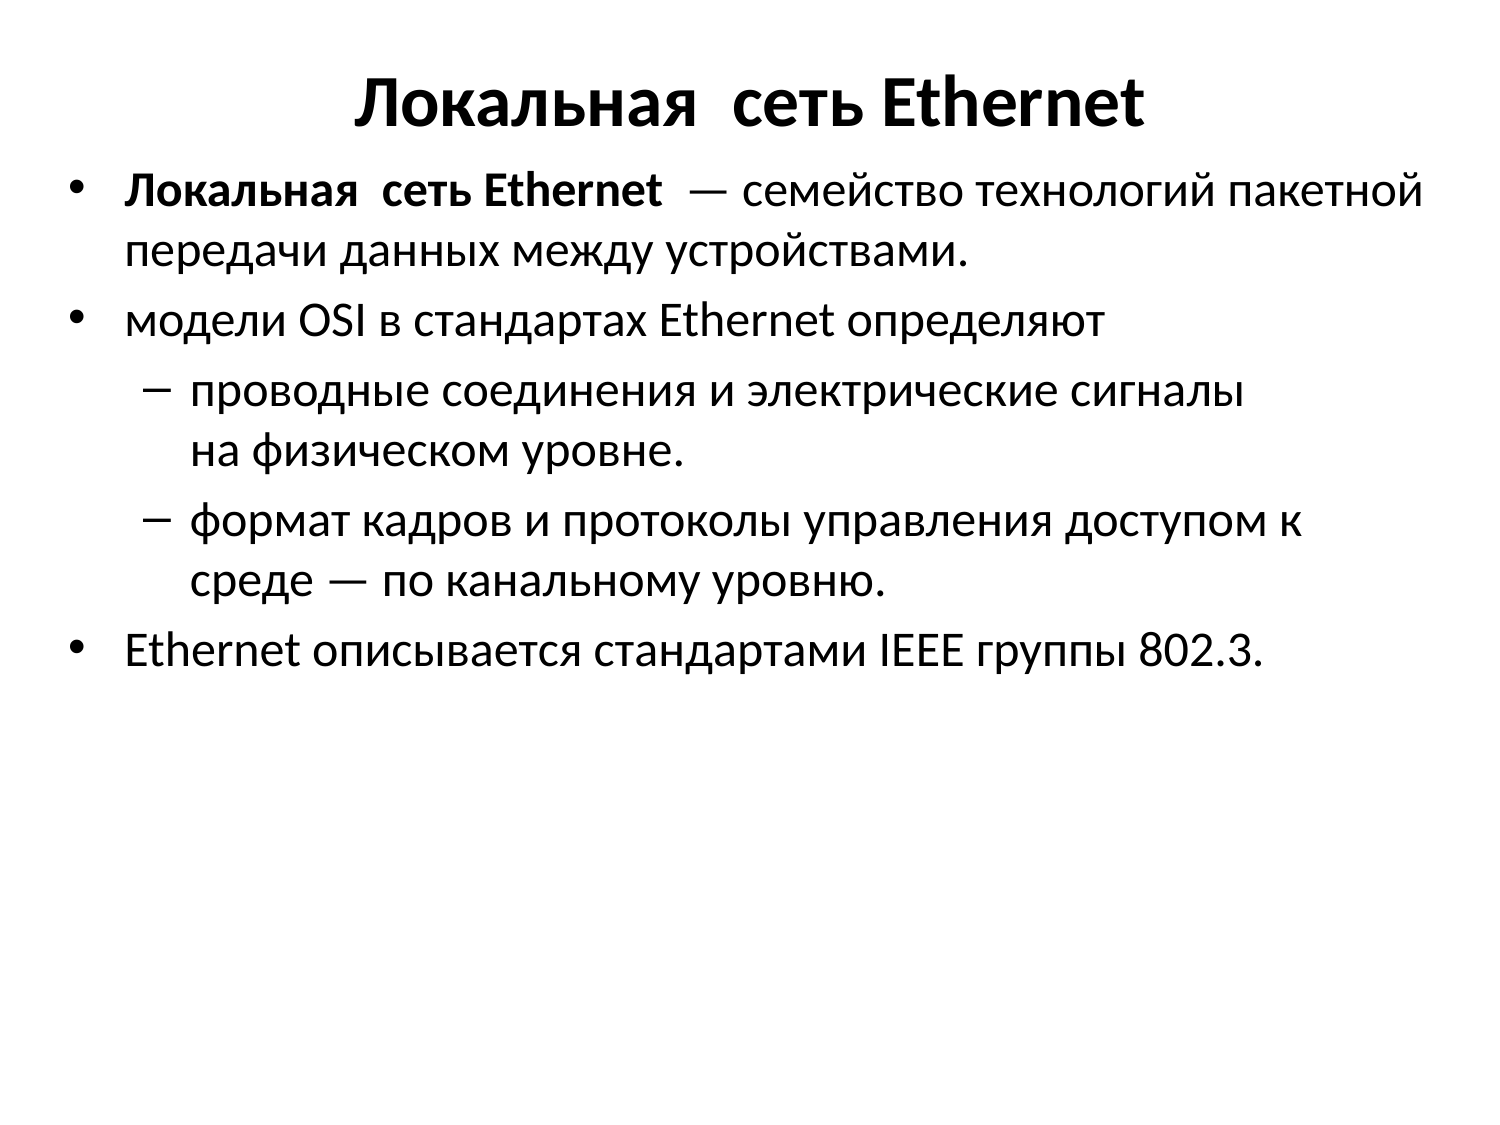

# Локальная  сеть Ethernet
Локальная  сеть Ethernet  — семейство технологий пакетной передачи данных между устройствами.
модели OSI в стандартах Ethernet определяют
проводные соединения и электрические сигналы на физическом уровне.
формат кадров и протоколы управления доступом к среде — по канальному уровню.
Ethernet описывается стандартами IEEE группы 802.3.